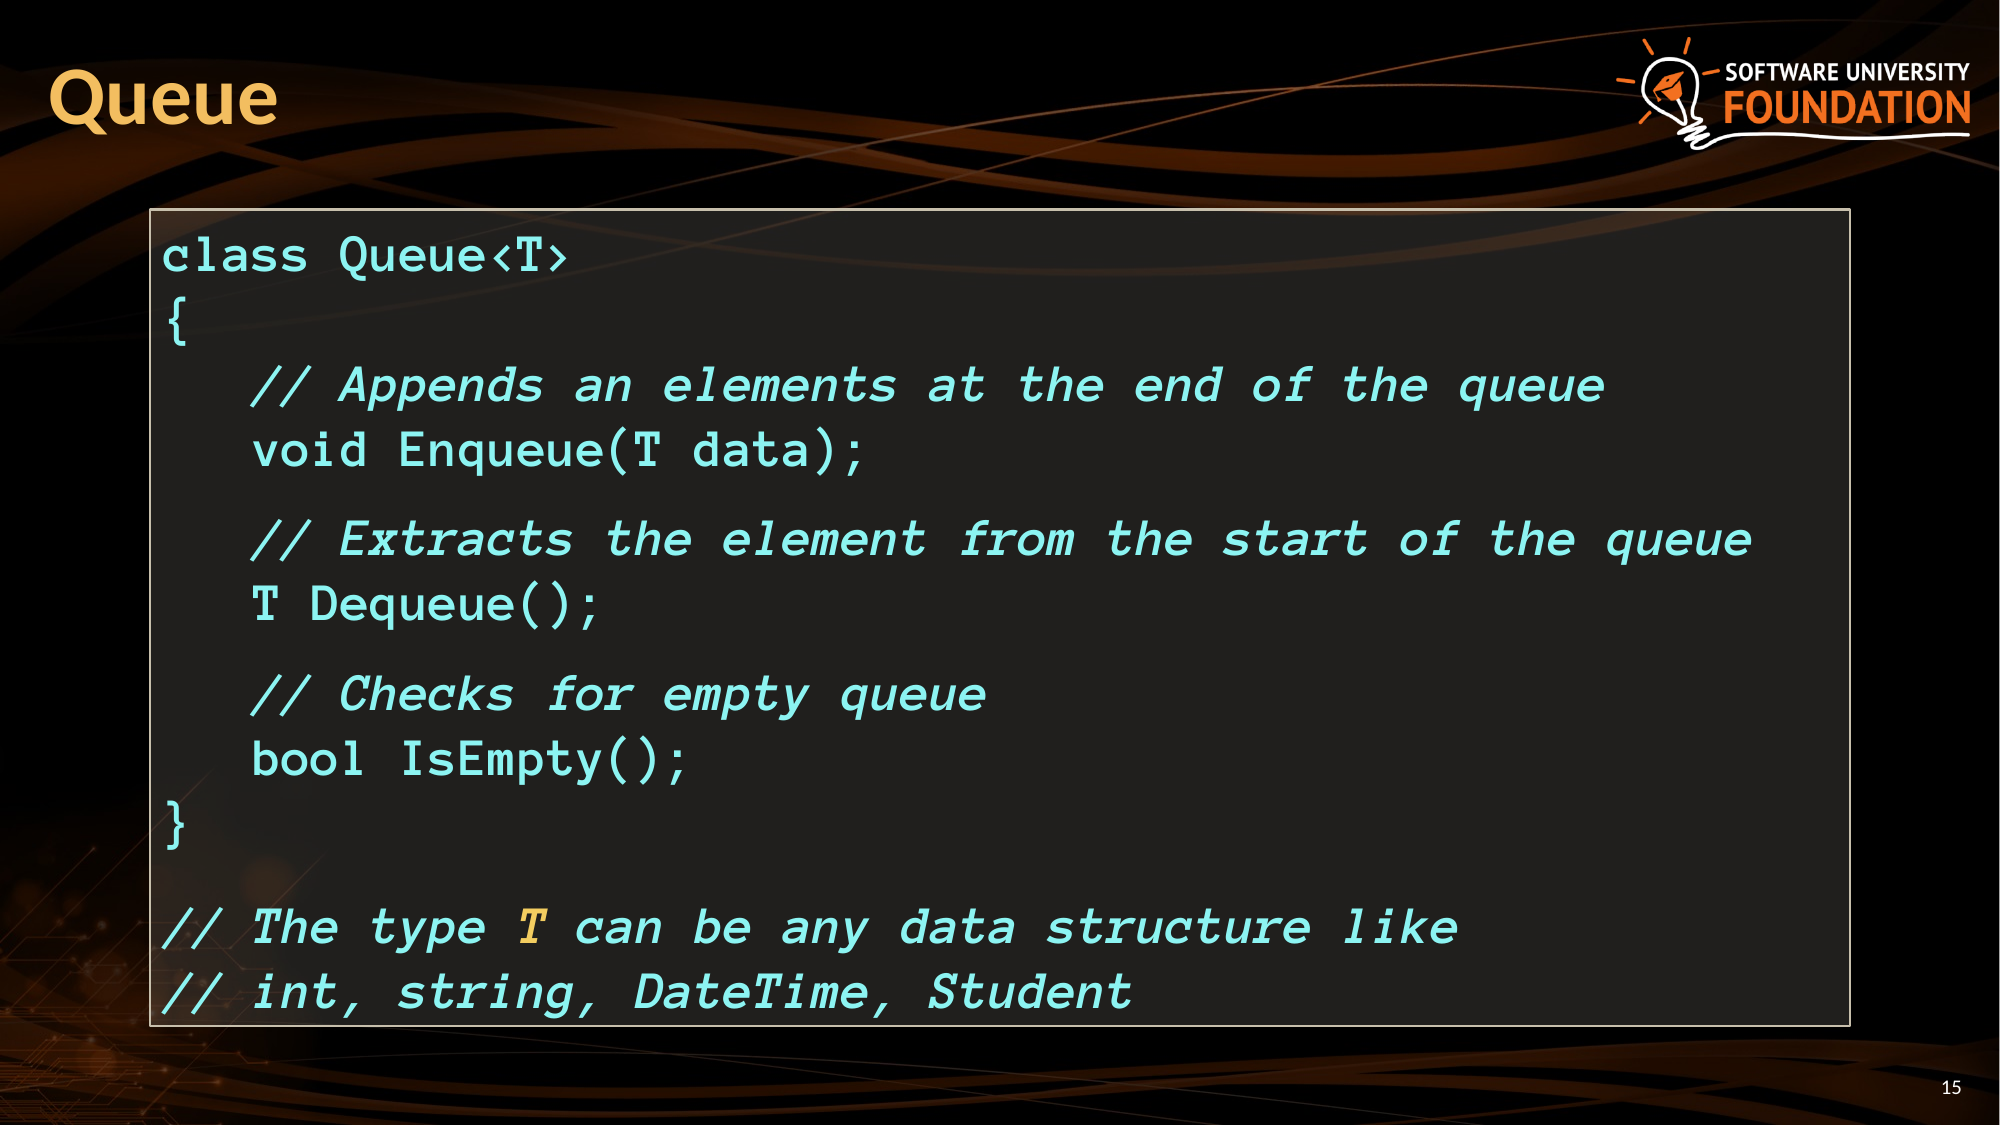

# Queue
class Queue<T>
{
   // Appends an elements at the end of the queue
   void Enqueue(T data);
   // Extracts the element from the start of the queue
   T Dequeue();
   // Checks for empty queue
   bool IsEmpty();
}
// The type T can be any data structure like
// int, string, DateTime, Student
15